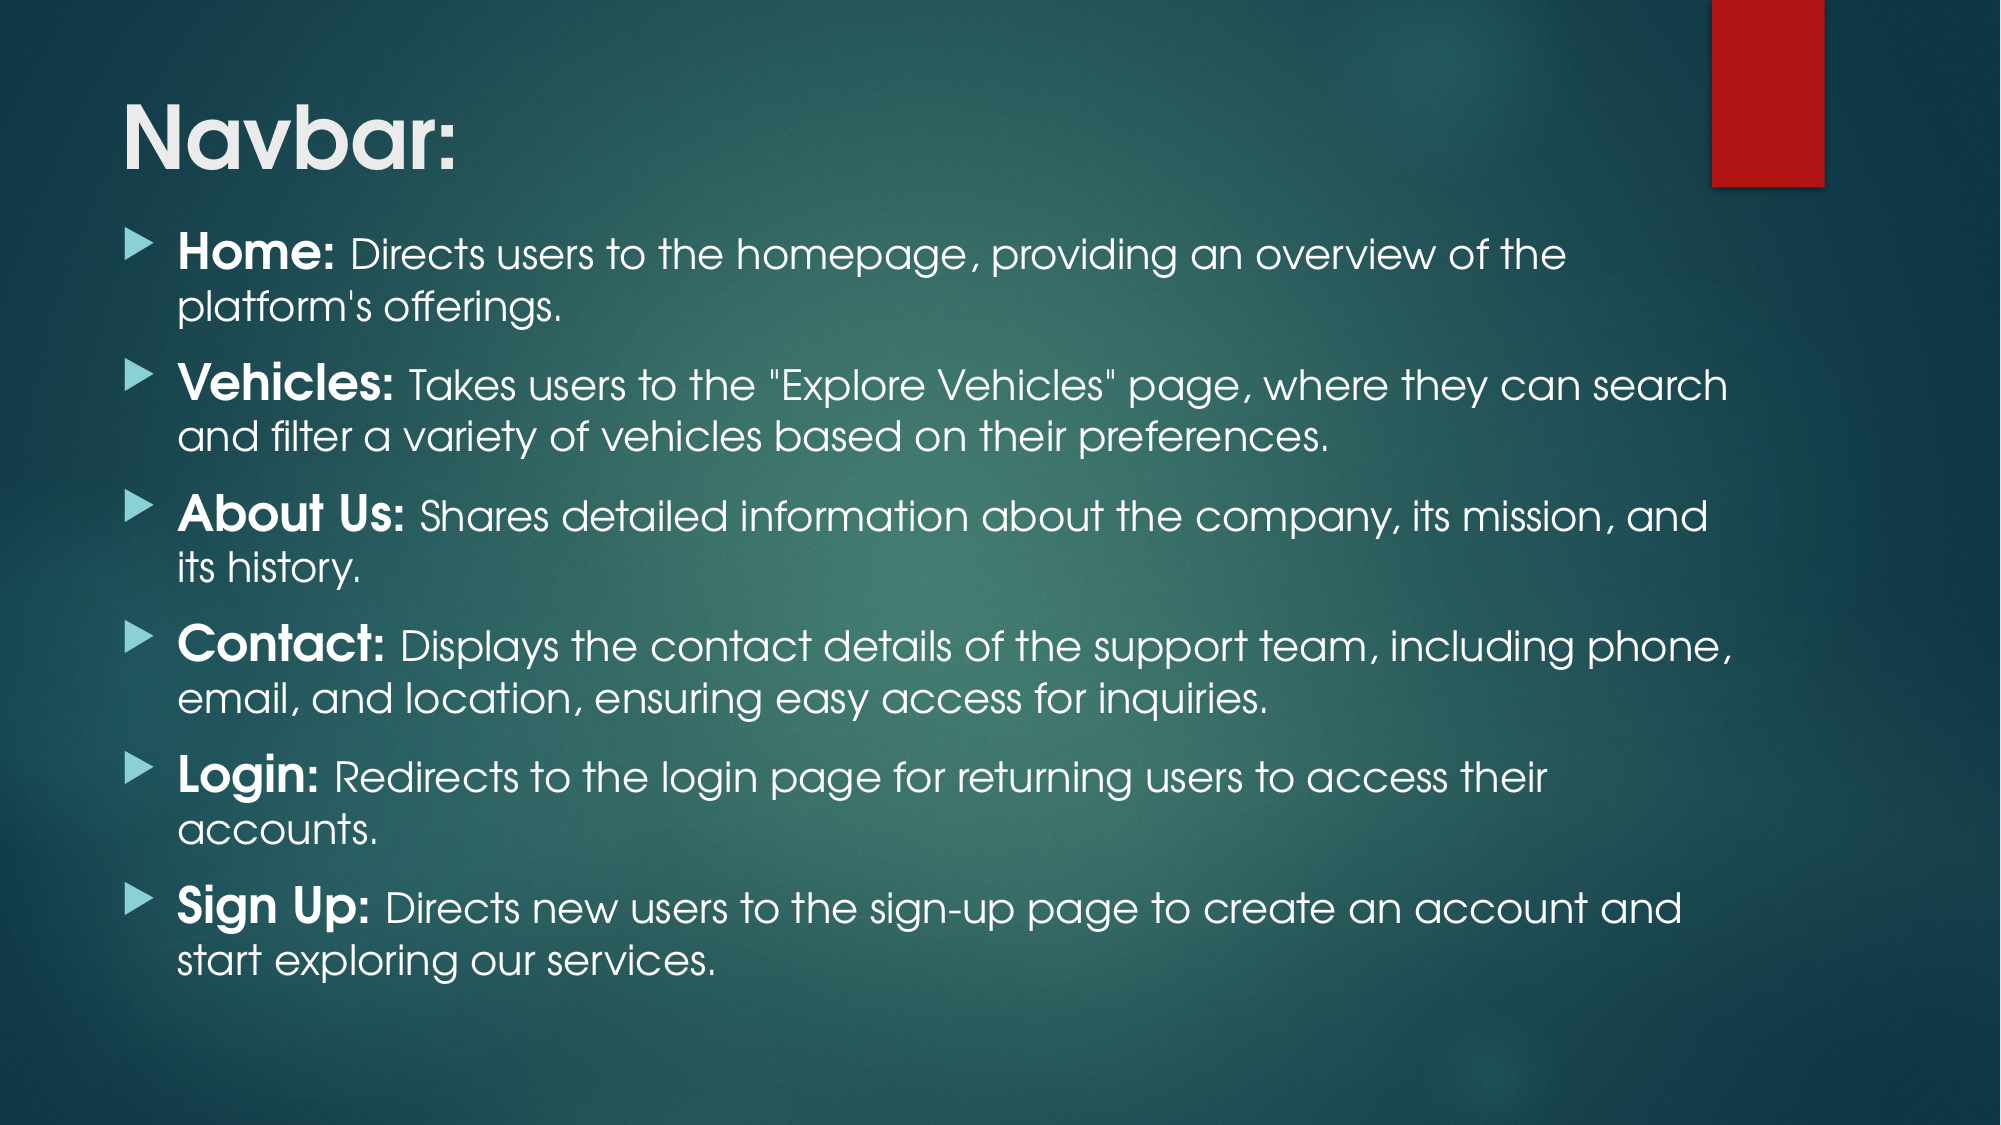

# Navbar:
Home: Directs users to the homepage, providing an overview of the platform's offerings.
Vehicles: Takes users to the "Explore Vehicles" page, where they can search and filter a variety of vehicles based on their preferences.
About Us: Shares detailed information about the company, its mission, and its history.
Contact: Displays the contact details of the support team, including phone, email, and location, ensuring easy access for inquiries.
Login: Redirects to the login page for returning users to access their accounts.
Sign Up: Directs new users to the sign-up page to create an account and start exploring our services.